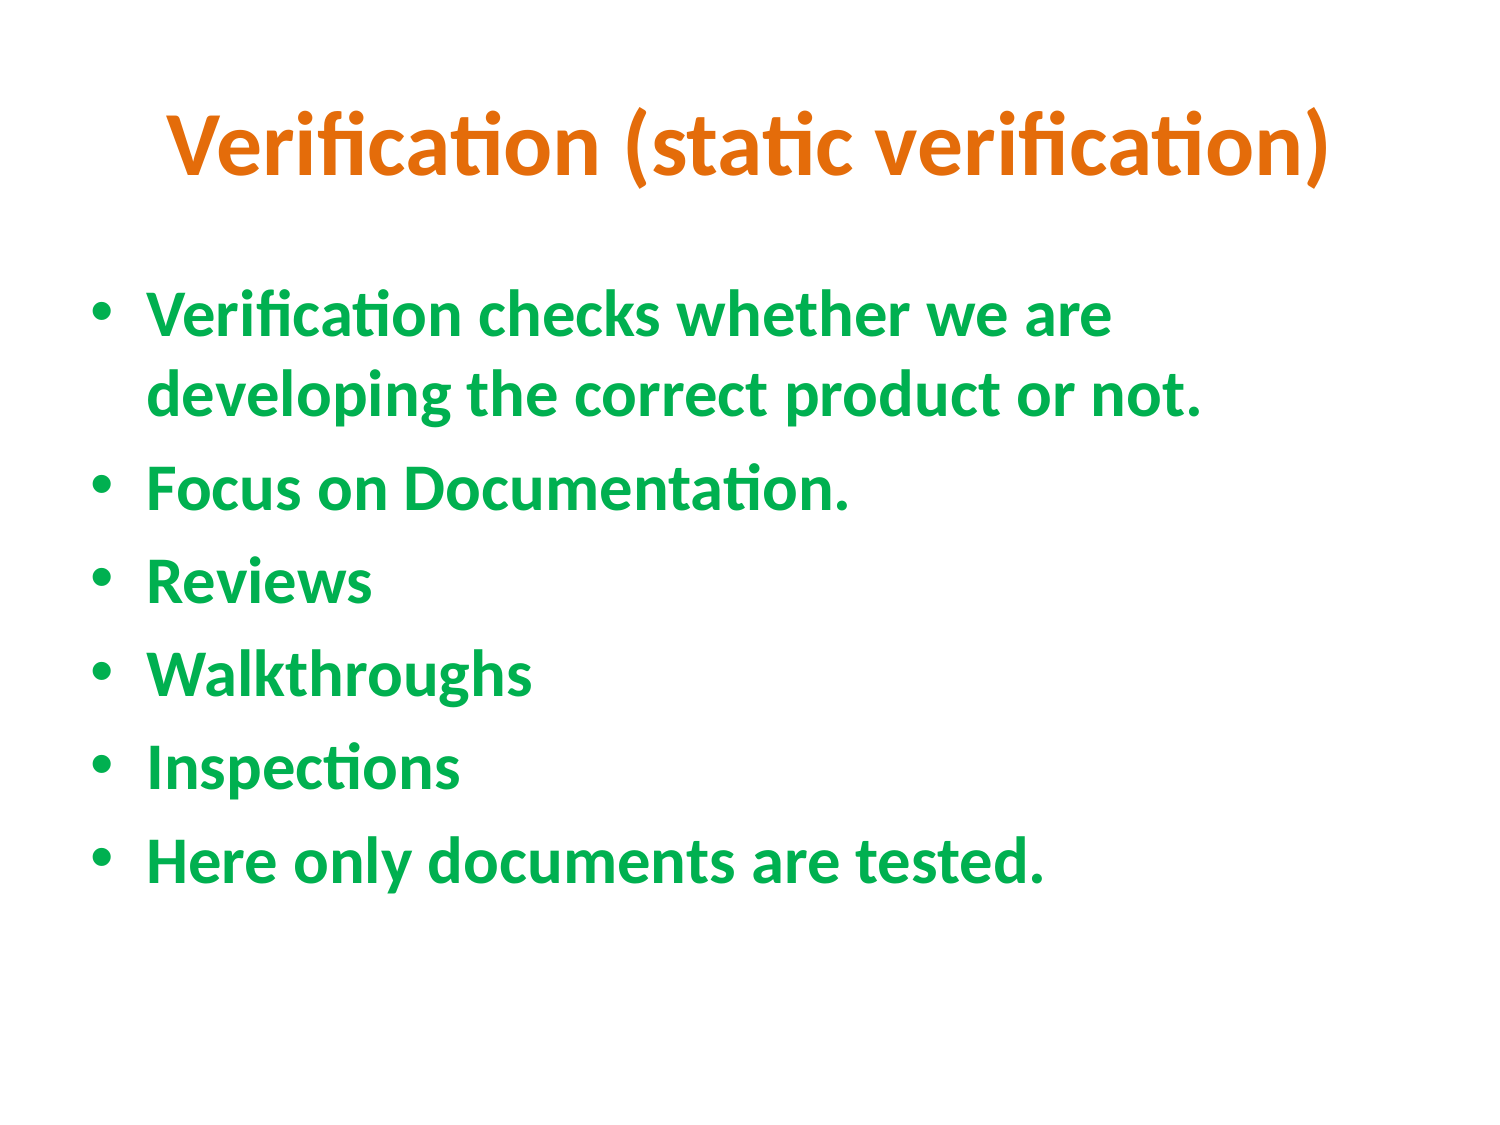

# Verification (static verification)
Verification checks whether we are developing the correct product or not.
Focus on Documentation.
Reviews
Walkthroughs
Inspections
Here only documents are tested.